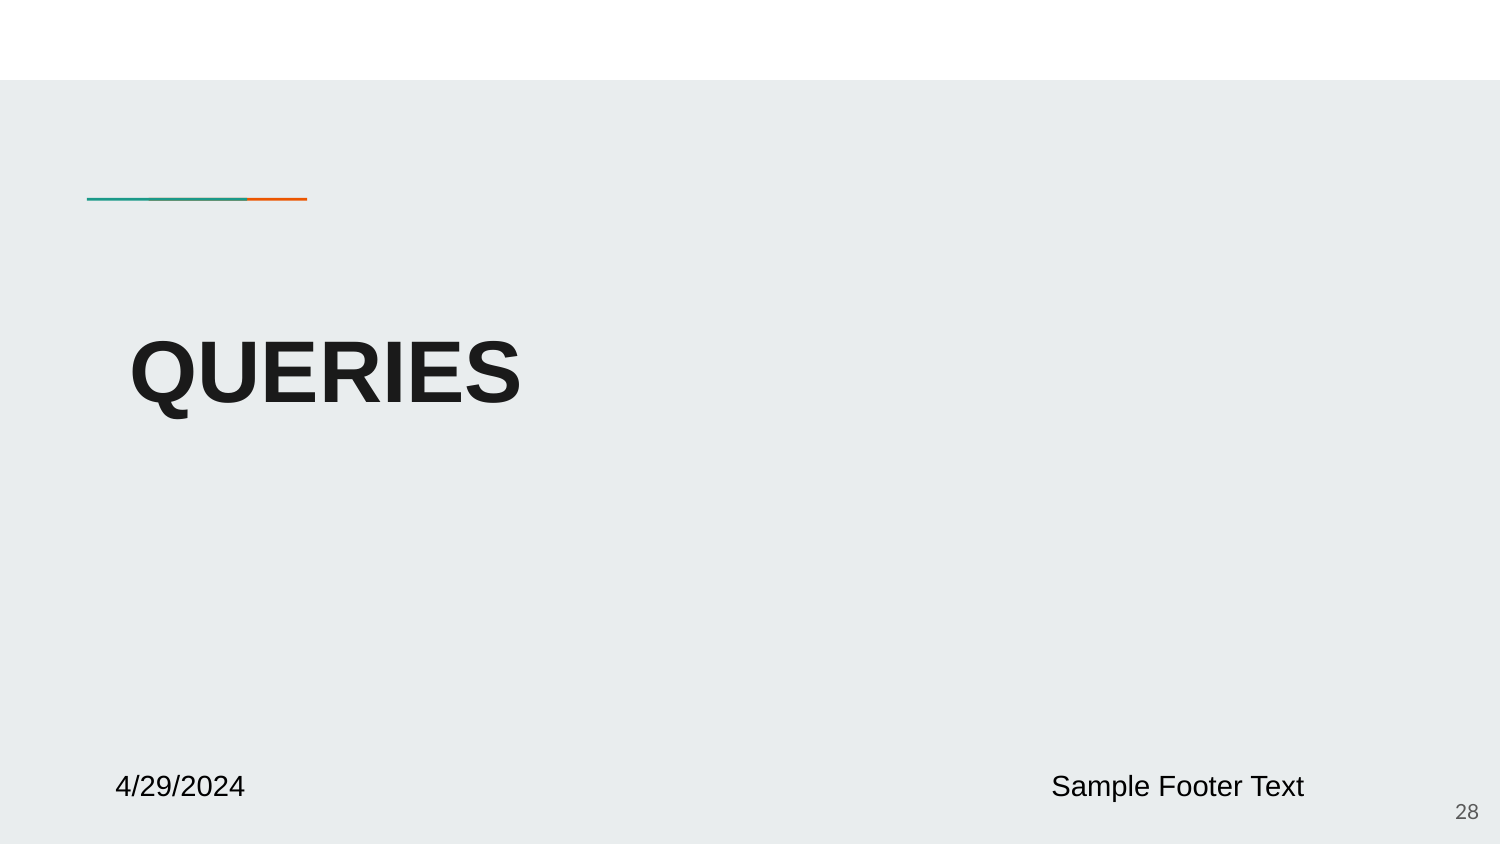

# QUERIES
4/29/2024
Sample Footer Text
28